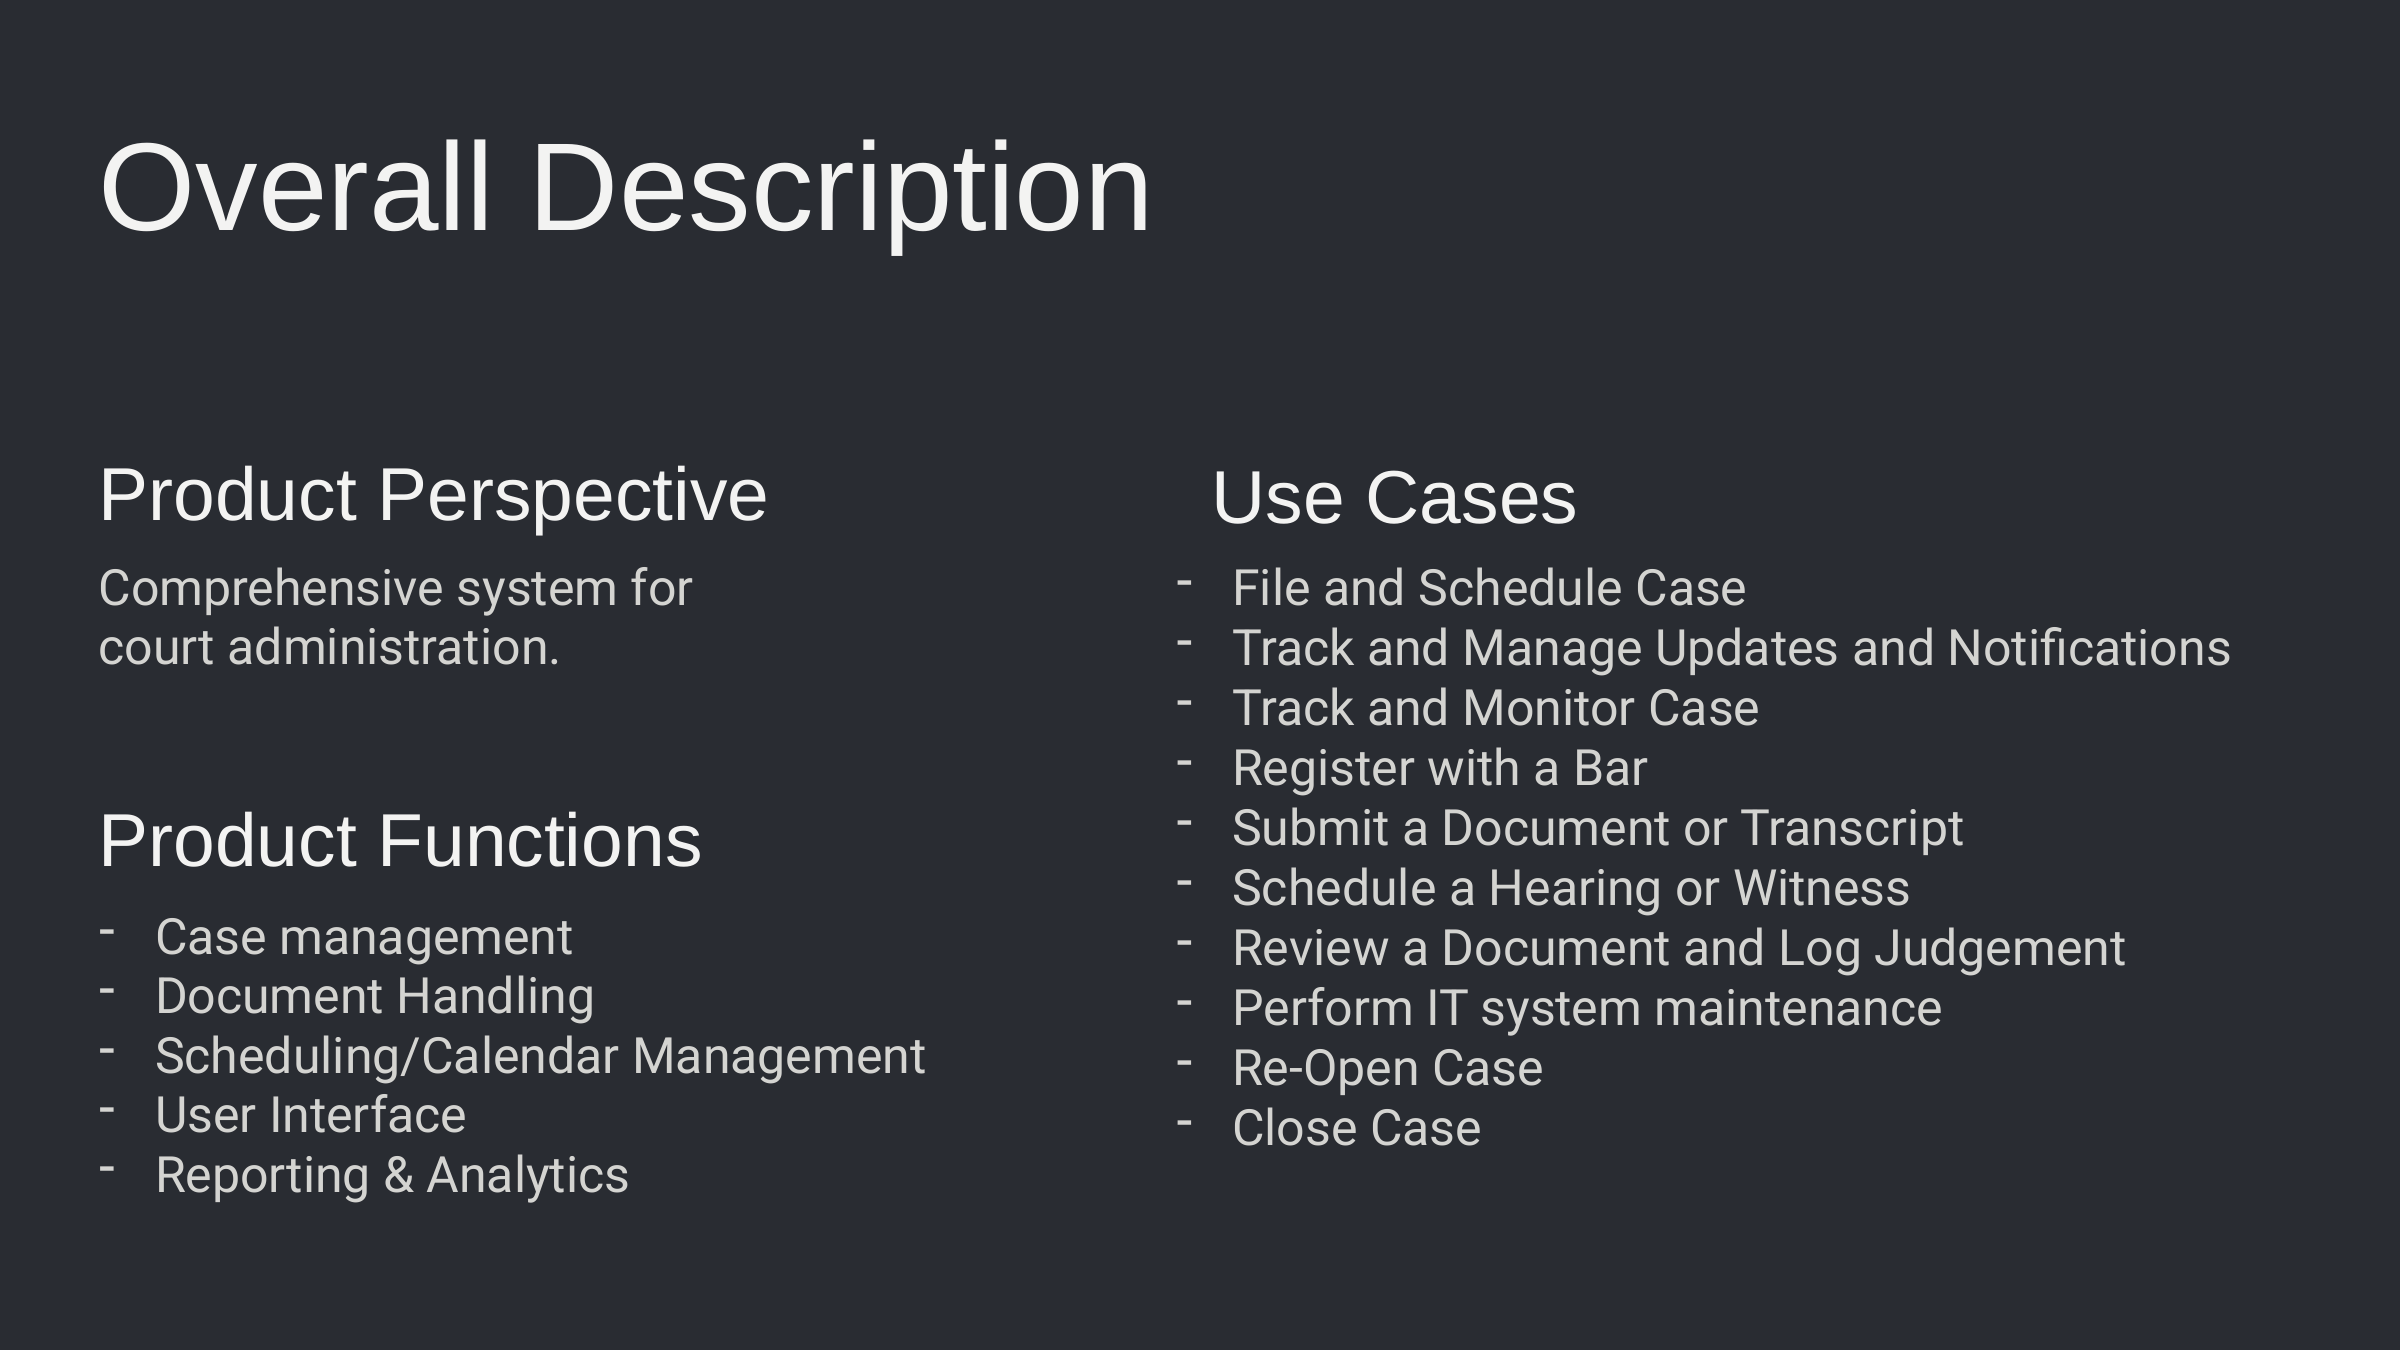

Overall Description
Product Perspective
Use Cases
Comprehensive system for court administration.
File and Schedule Case
Track and Manage Updates and Notifications
Track and Monitor Case
Register with a Bar
Submit a Document or Transcript
Schedule a Hearing or Witness
Review a Document and Log Judgement
Perform IT system maintenance
Re-Open Case
Close Case
Product Functions
Case management
Document Handling
Scheduling/Calendar Management
User Interface
Reporting & Analytics